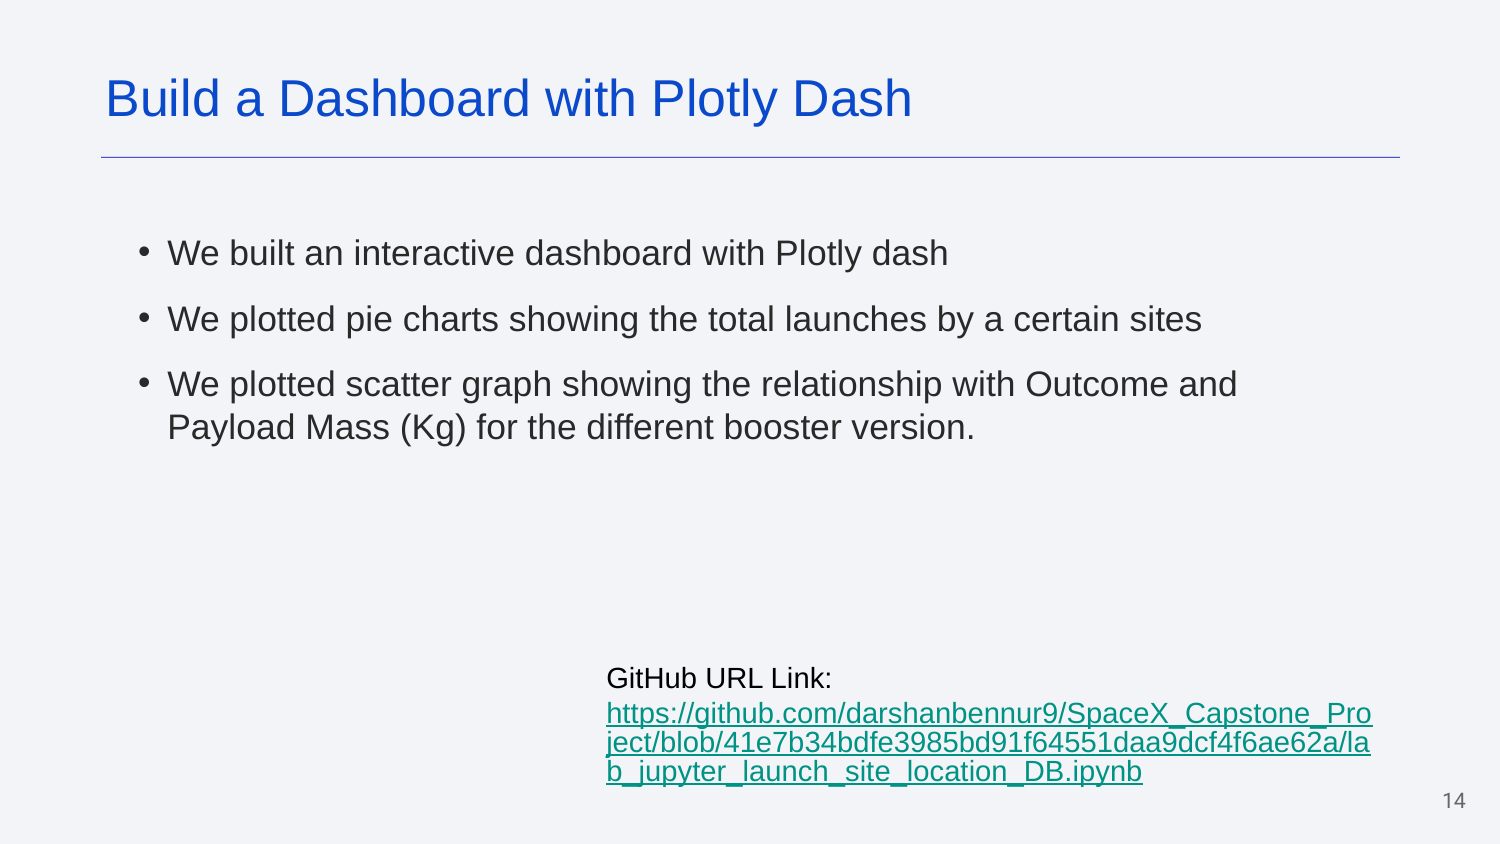

Build a Dashboard with Plotly Dash
We built an interactive dashboard with Plotly dash
We plotted pie charts showing the total launches by a certain sites
We plotted scatter graph showing the relationship with Outcome and Payload Mass (Kg) for the different booster version.

GitHub URL Link:
https://github.com/darshanbennur9/SpaceX_Capstone_Project/blob/41e7b34bdfe3985bd91f64551daa9dcf4f6ae62a/lab_jupyter_launch_site_location_DB.ipynb
14